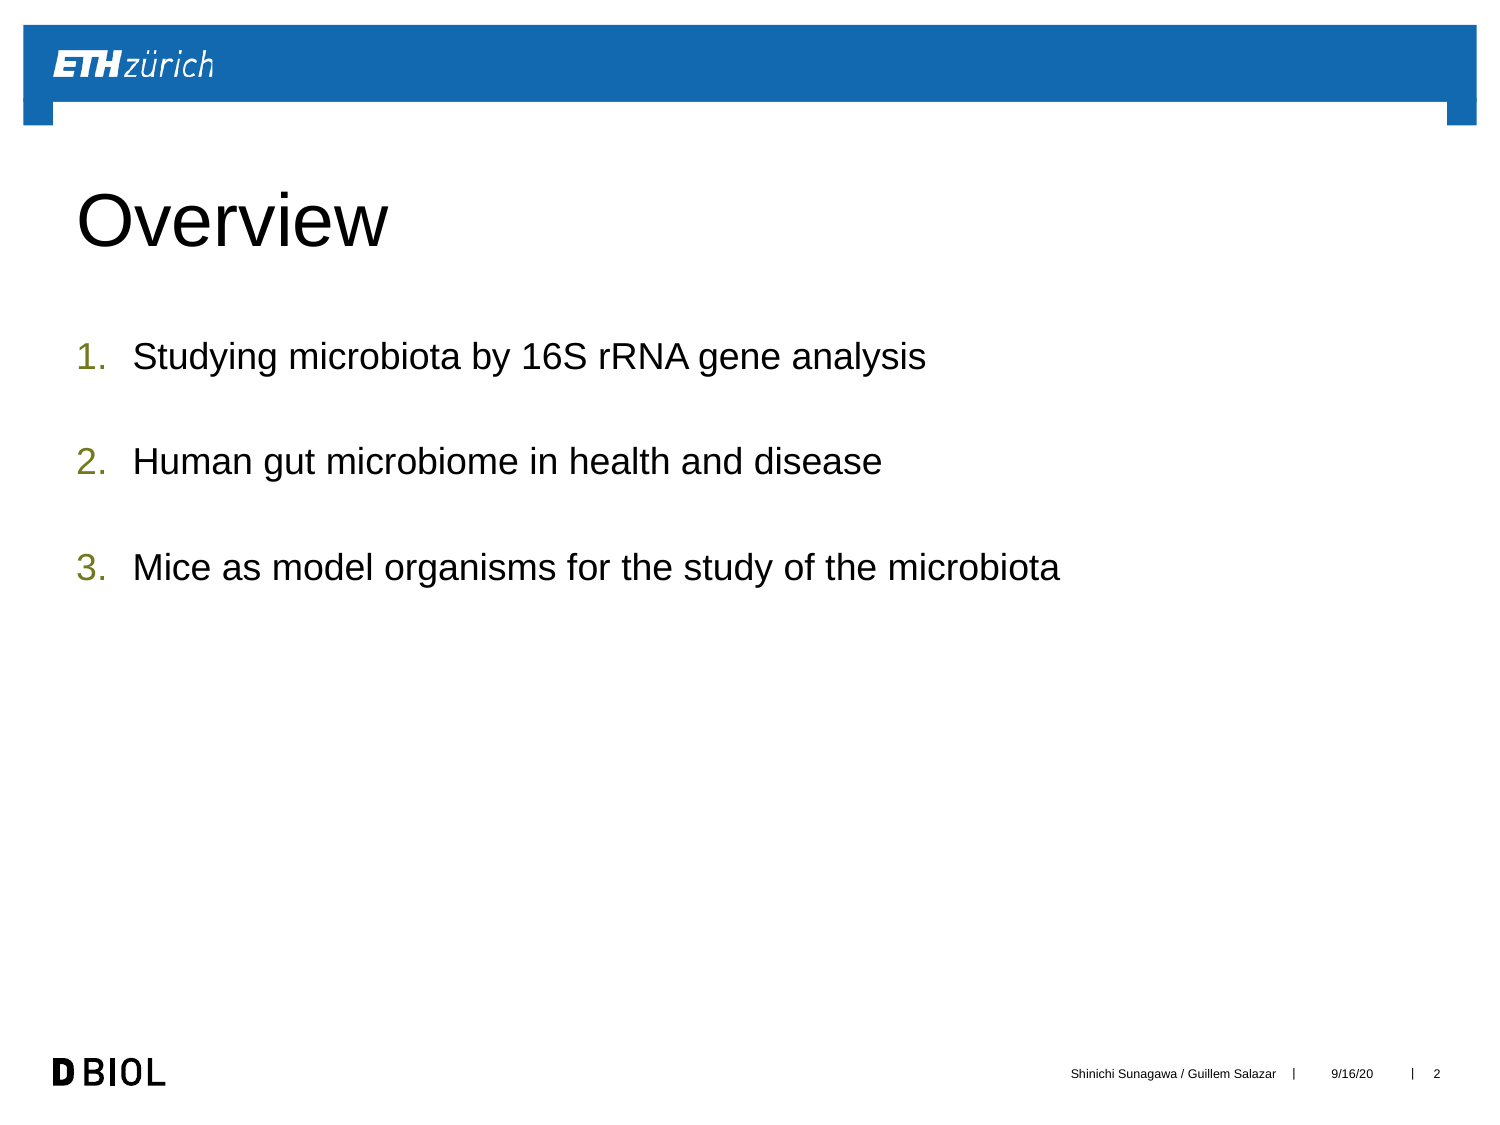

# Overview
Studying microbiota by 16S rRNA gene analysis

Human gut microbiome in health and disease

Mice as model organisms for the study of the microbiota

Shinichi Sunagawa / Guillem Salazar
9/16/20
2